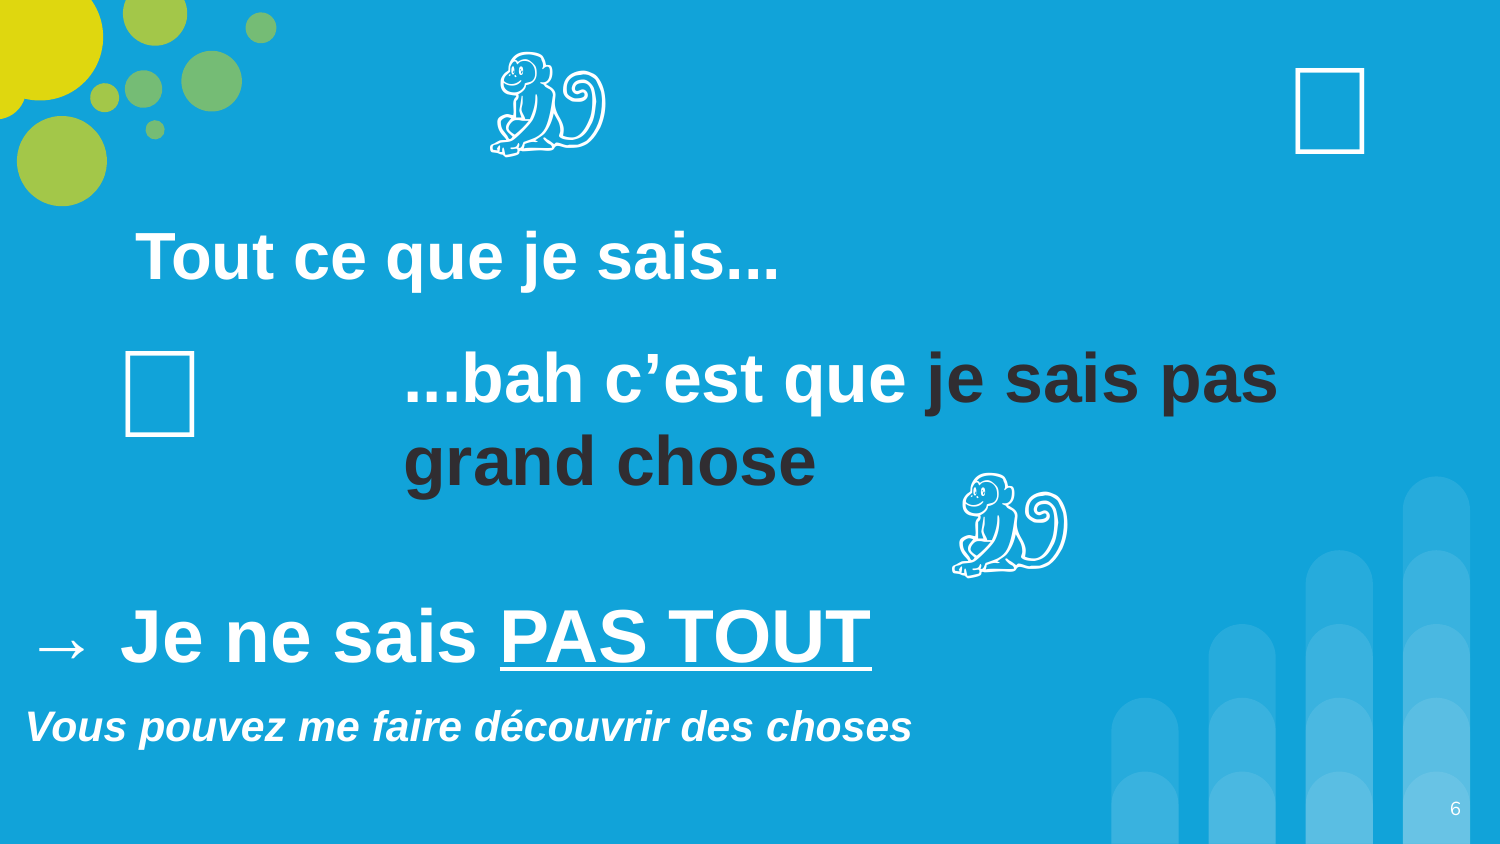

🐒
🦧
Tout ce que je sais...
🦧
...bah c’est que je sais pas grand chose
🐒
→ Je ne sais PAS TOUT
# Vous pouvez me faire découvrir des choses
6